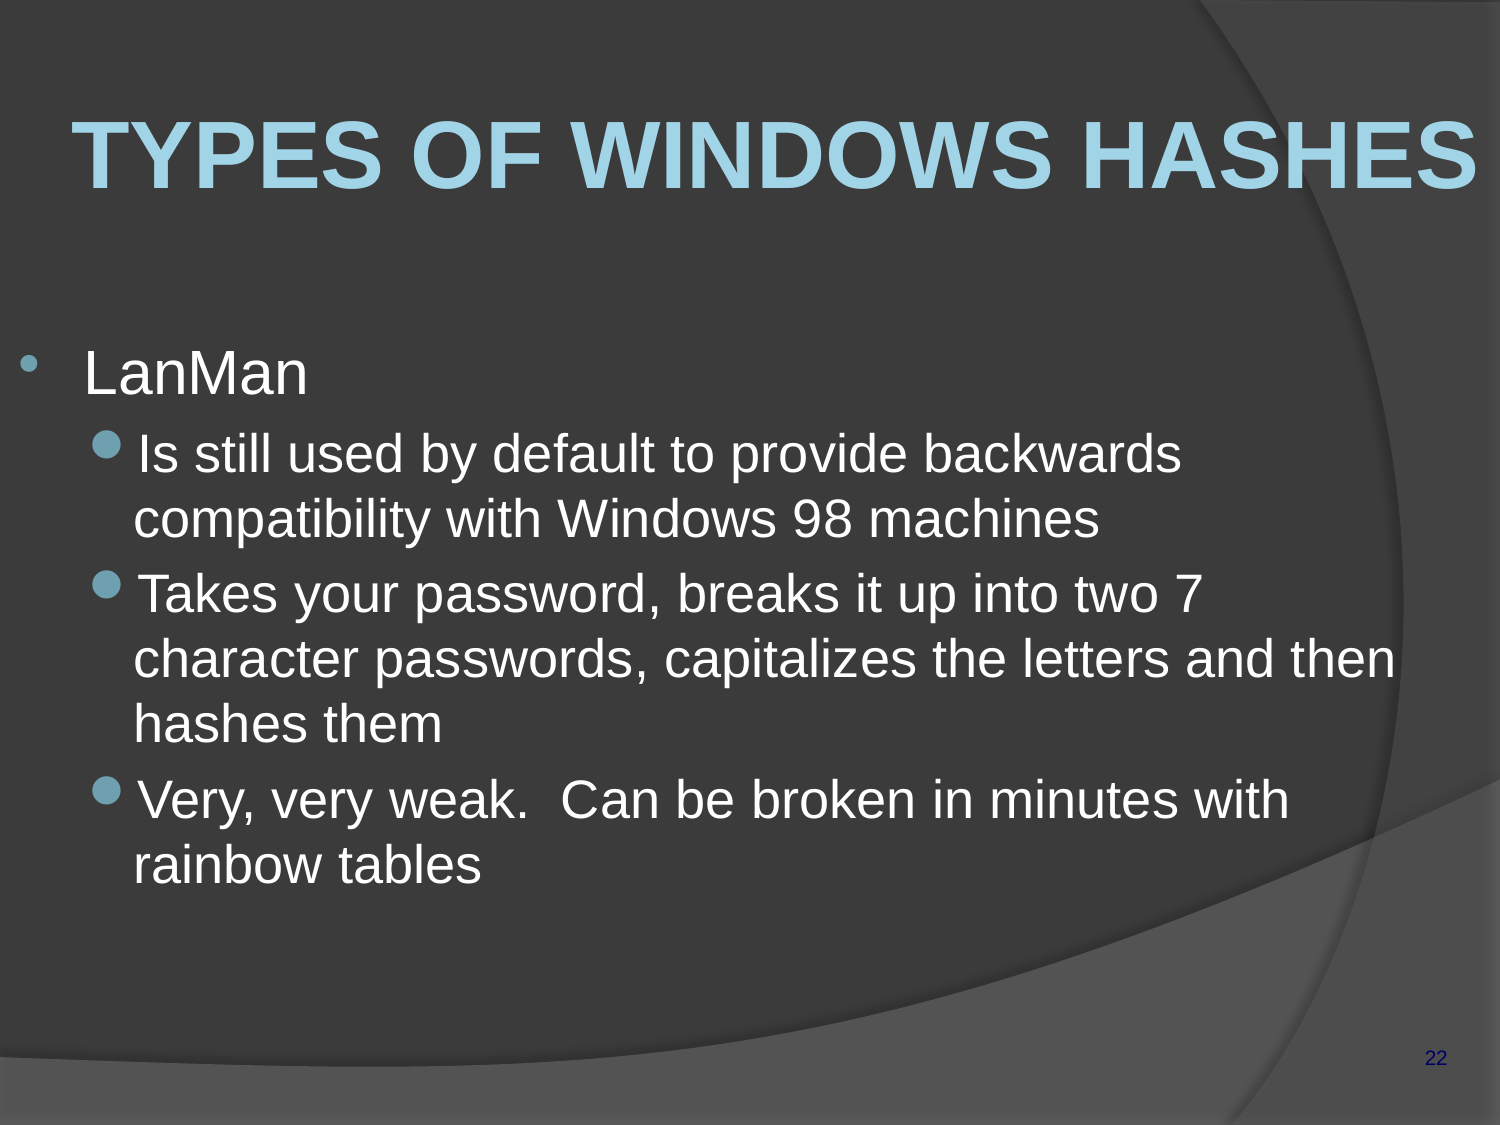

Types of Windows Hashes
LanMan
Is still used by default to provide backwards compatibility with Windows 98 machines
Takes your password, breaks it up into two 7 character passwords, capitalizes the letters and then hashes them
Very, very weak.  Can be broken in minutes with rainbow tables

22